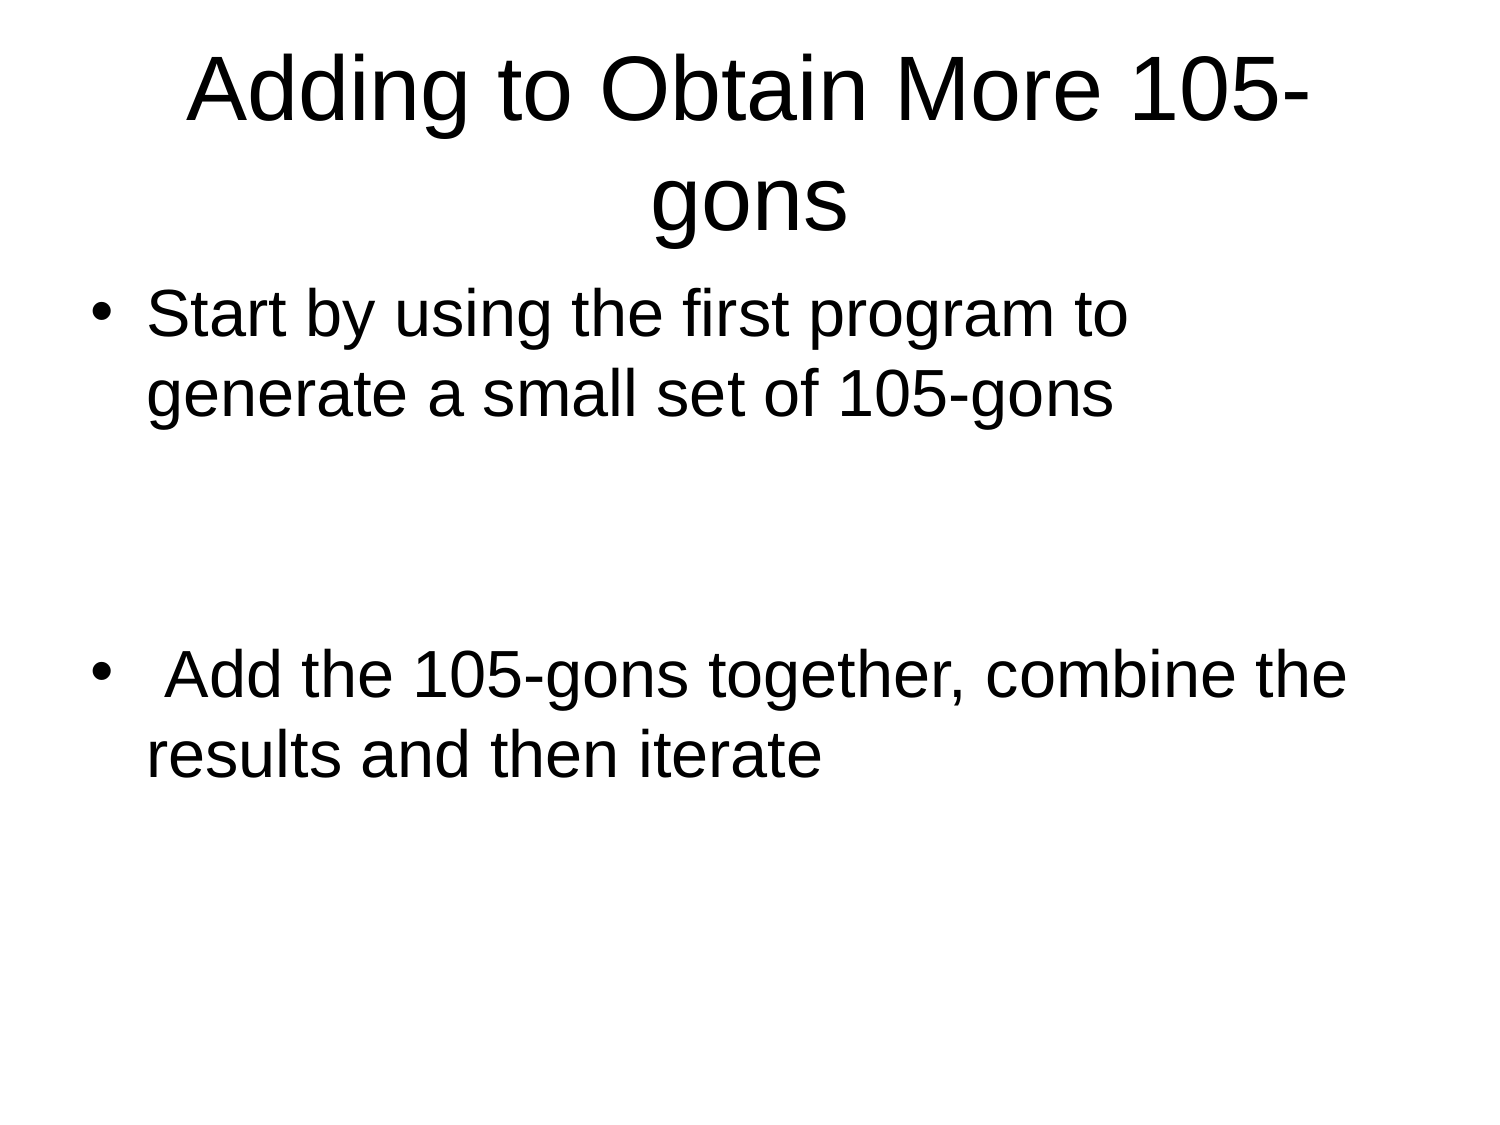

# Adding to Obtain More 105-gons
Start by using the first program to generate a small set of 105-gons

 Add the 105-gons together, combine the results and then iterate